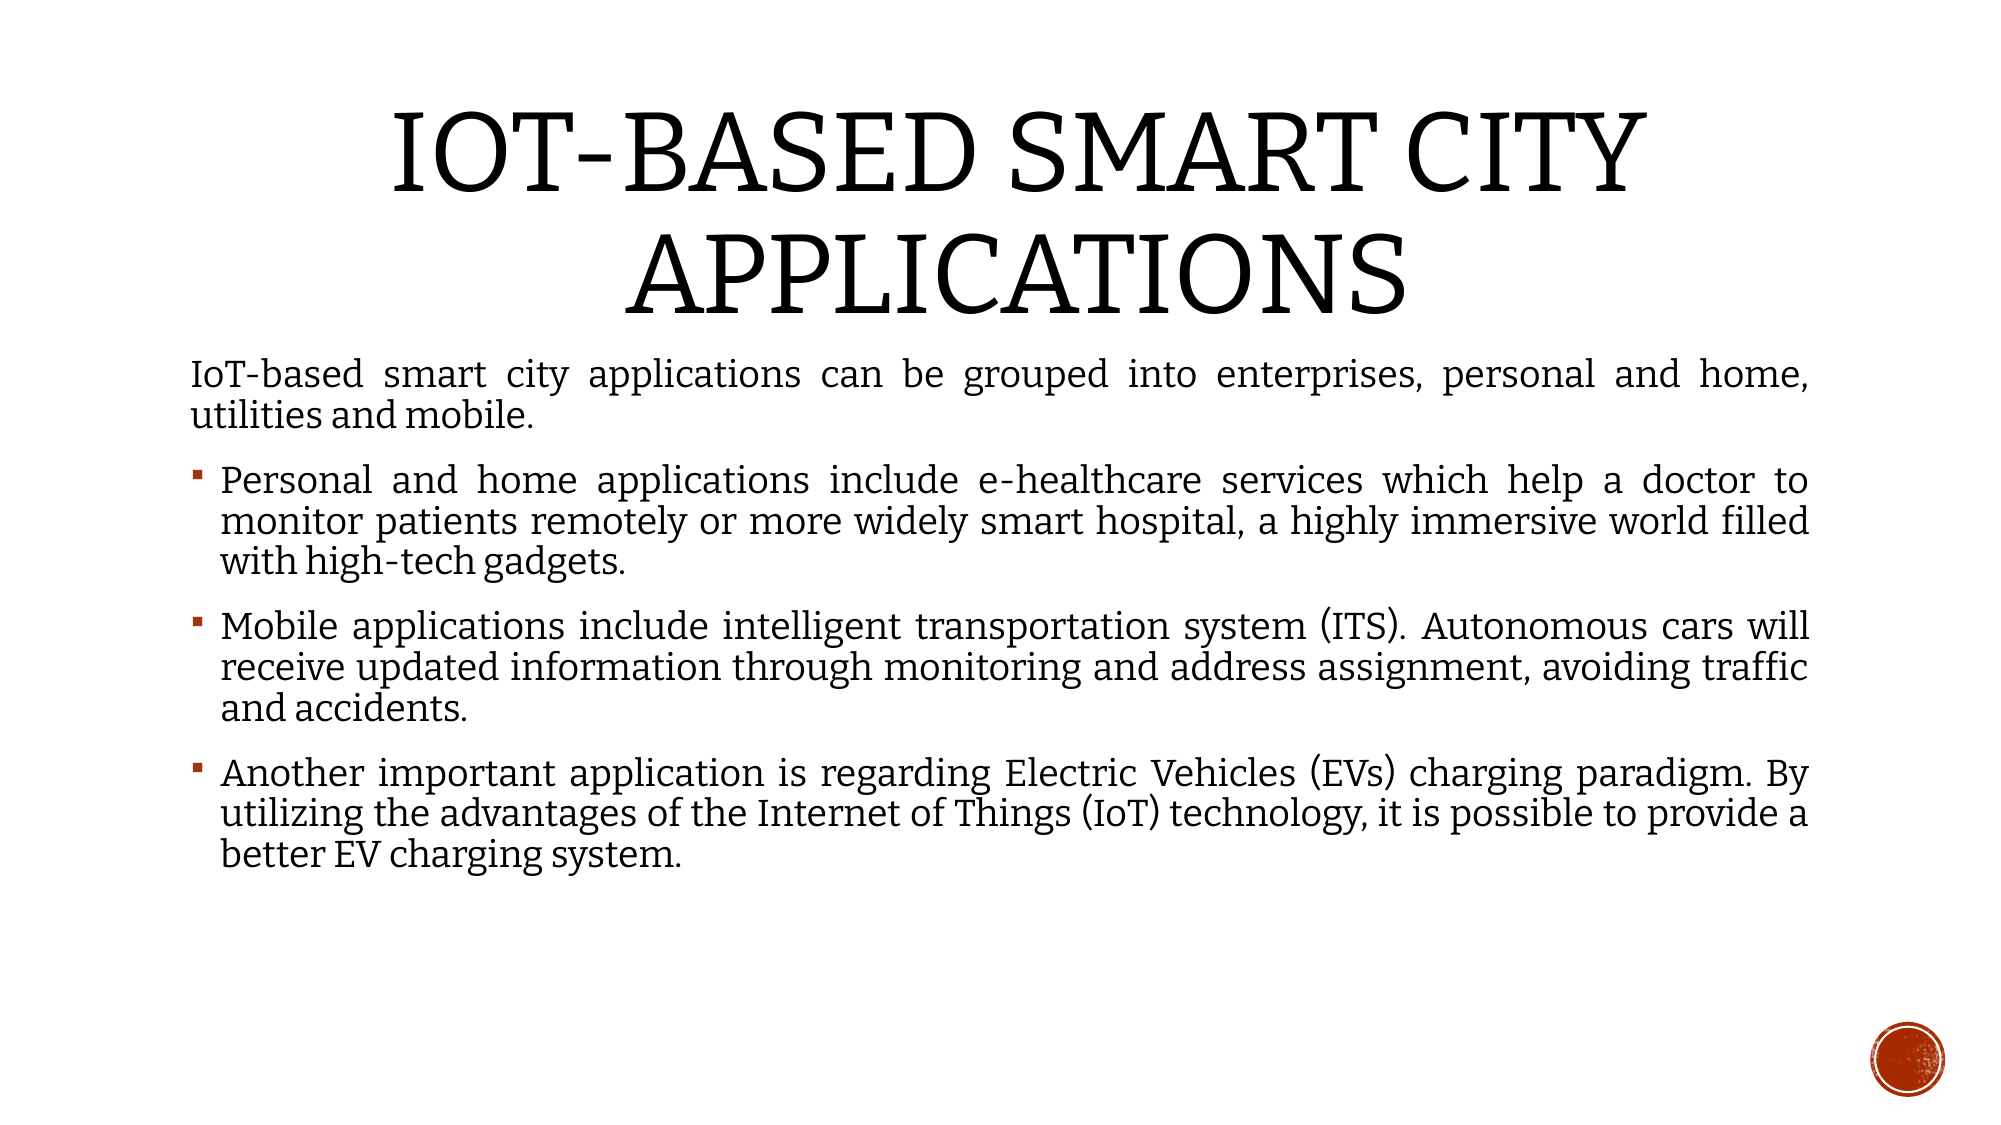

# Iot-based smart city applications
IoT-based smart city applications can be grouped into enterprises, personal and home, utilities and mobile.
Personal and home applications include e-healthcare services which help a doctor to monitor patients remotely or more widely smart hospital, a highly immersive world filled with high-tech gadgets.
Mobile applications include intelligent transportation system (ITS). Autonomous cars will receive updated information through monitoring and address assignment, avoiding traffic and accidents.
Another important application is regarding Electric Vehicles (EVs) charging paradigm. By utilizing the advantages of the Internet of Things (IoT) technology, it is possible to provide a better EV charging system.